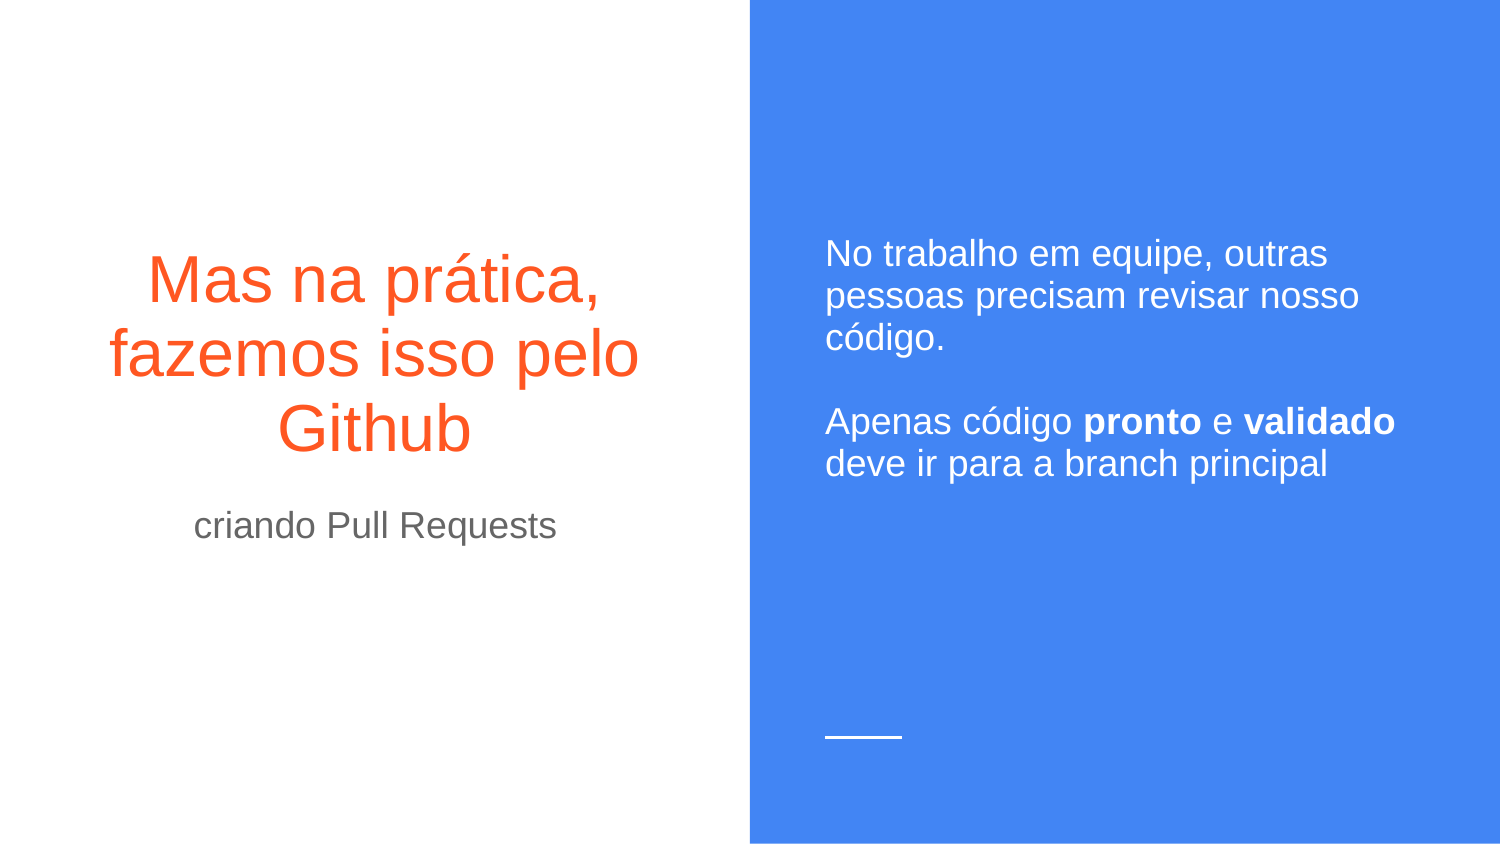

No trabalho em equipe, outras pessoas precisam revisar nosso código.

Apenas código pronto e validado deve ir para a branch principal

# Mas na prática, fazemos isso pelo Github
criando Pull Requests